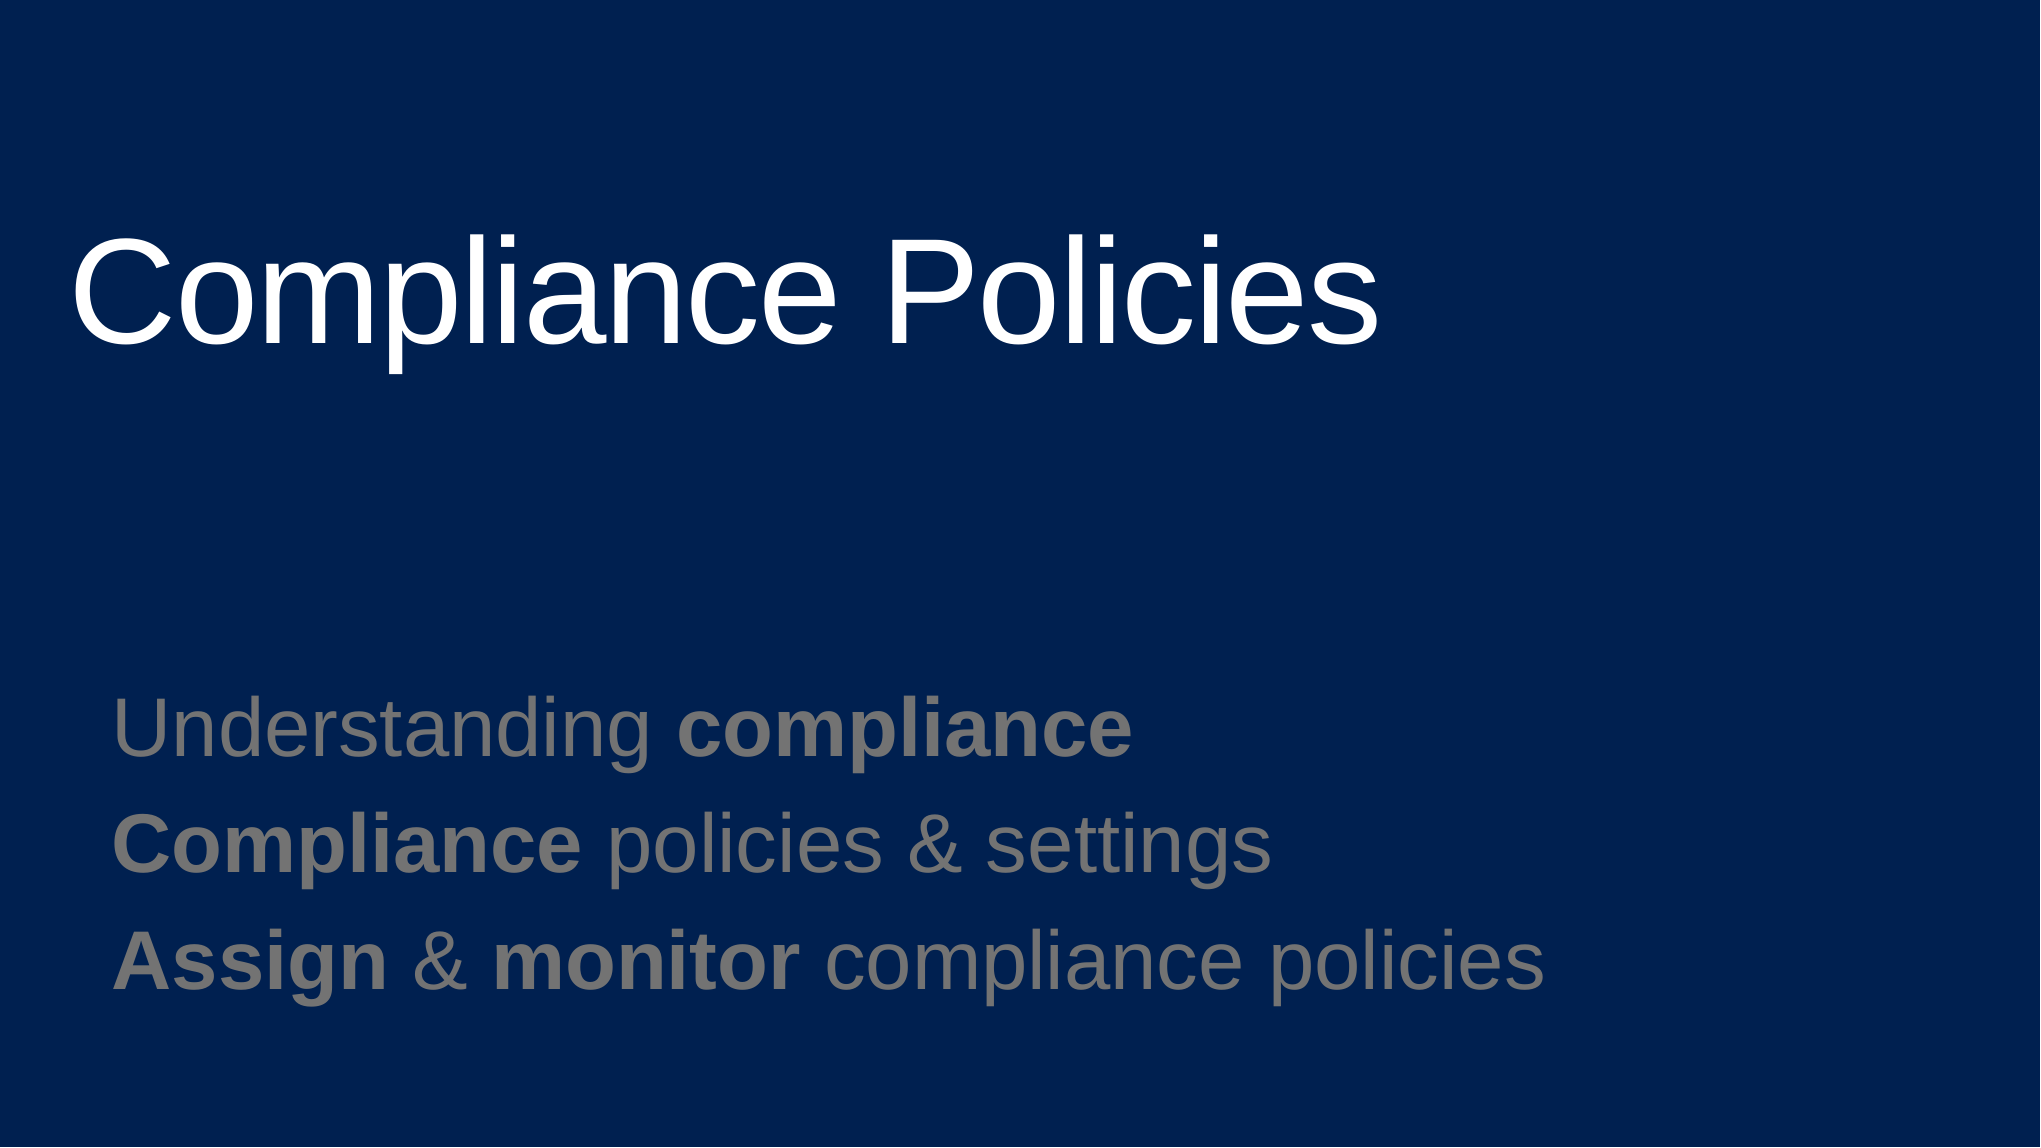

# Compliance Policies
Understanding compliance
Compliance policies & settings
Assign & monitor compliance policies